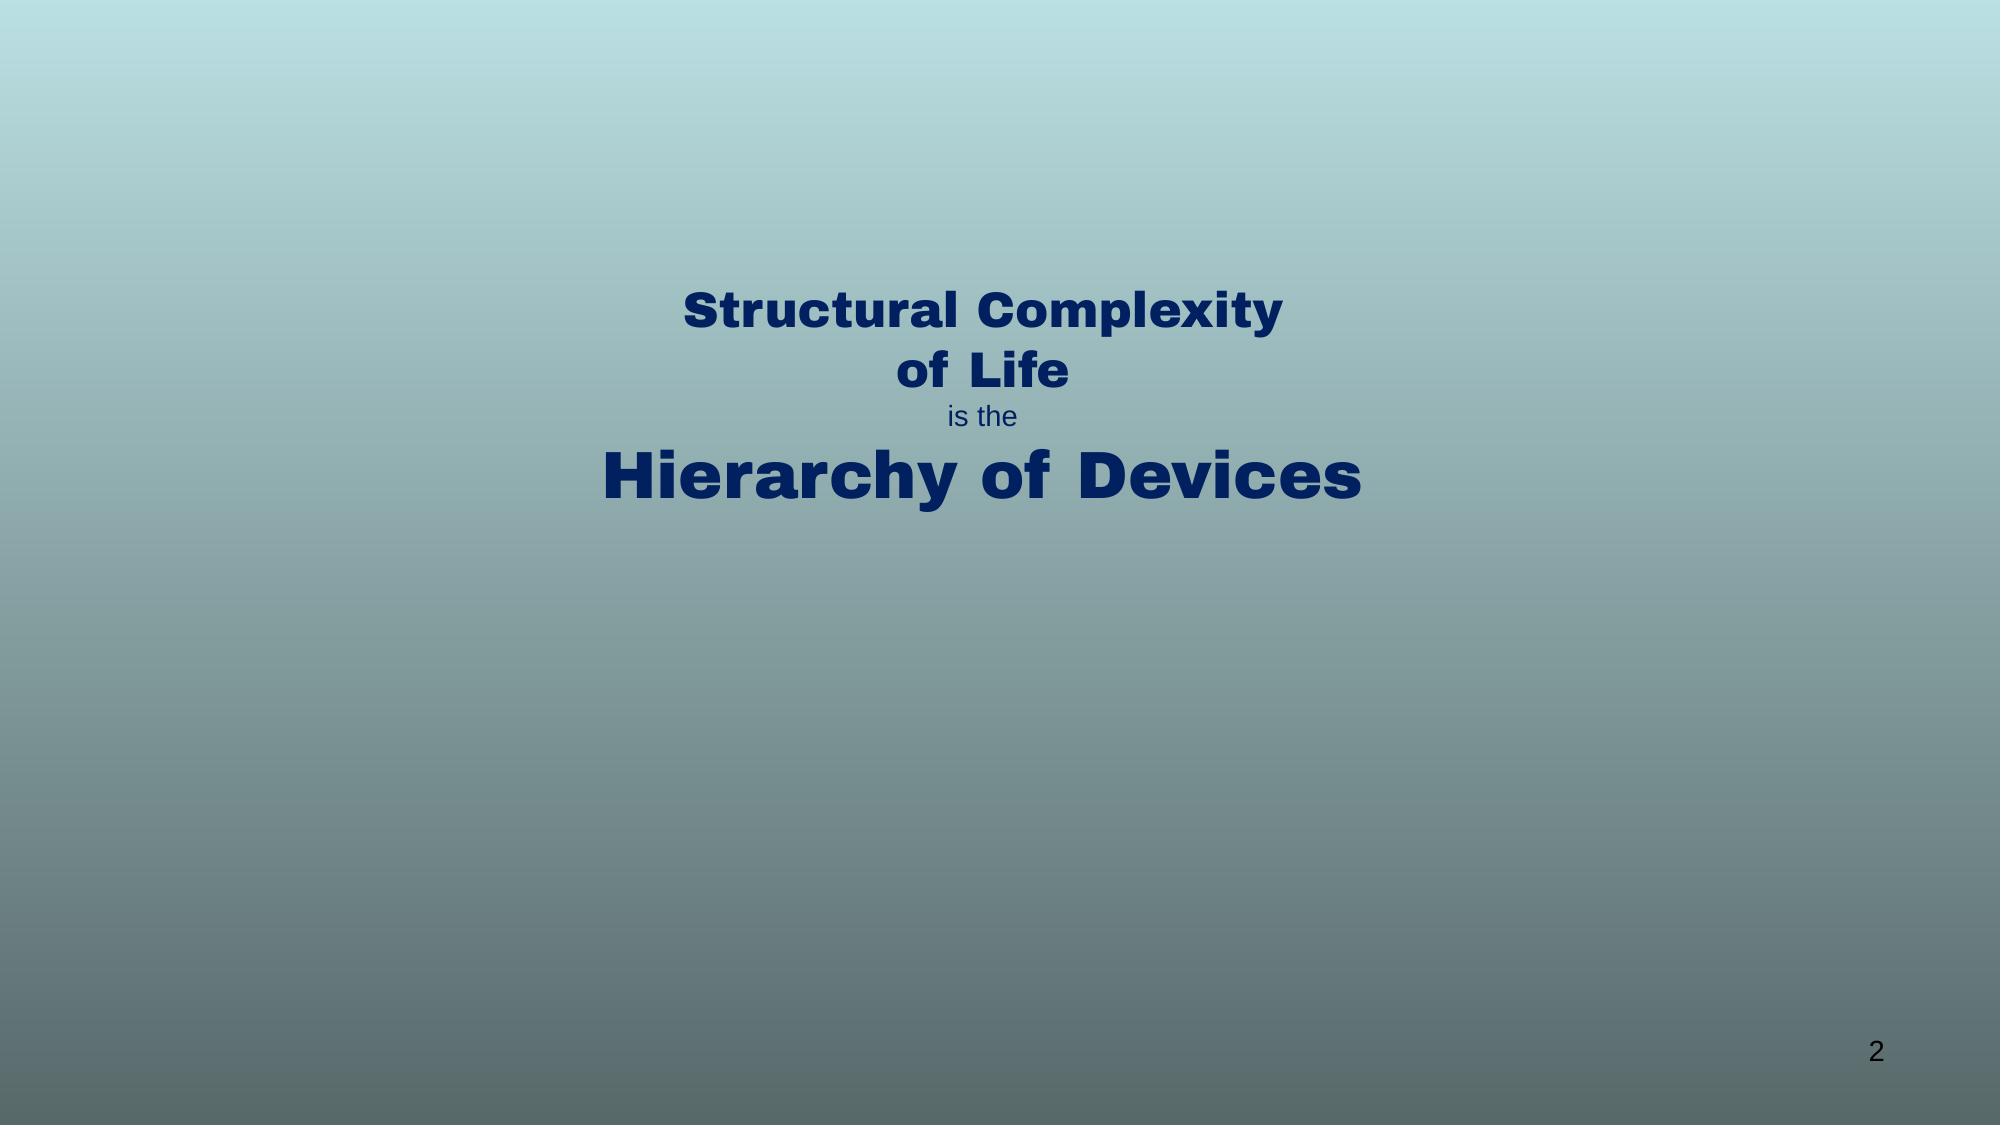

Structural Complexity
of Life
is the
Hierarchy of Devices
2